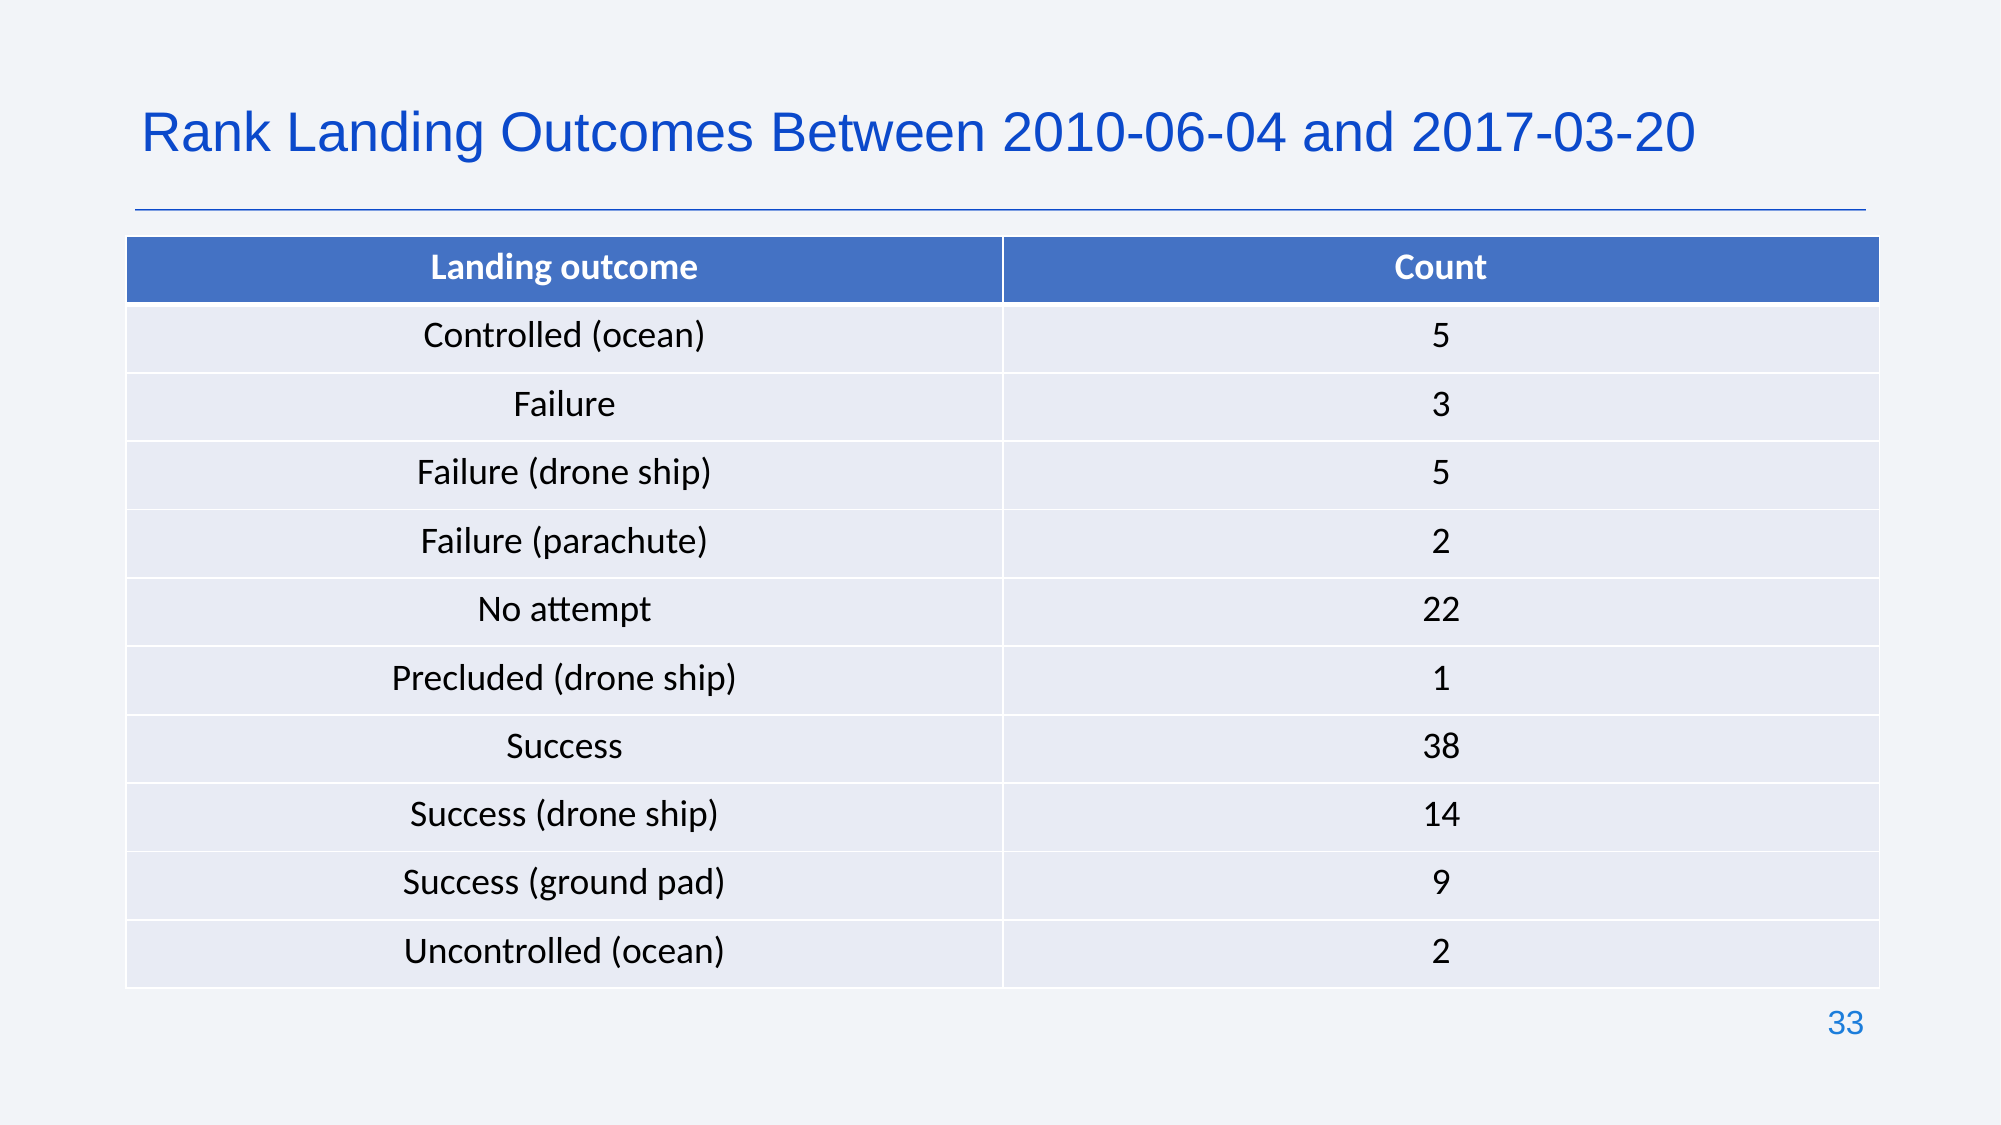

Rank Landing Outcomes Between 2010-06-04 and 2017-03-20
| Landing outcome | Count |
| --- | --- |
| Controlled (ocean) | 5 |
| Failure | 3 |
| Failure (drone ship) | 5 |
| Failure (parachute) | 2 |
| No attempt | 22 |
| Precluded (drone ship) | 1 |
| Success | 38 |
| Success (drone ship) | 14 |
| Success (ground pad) | 9 |
| Uncontrolled (ocean) | 2 |
33